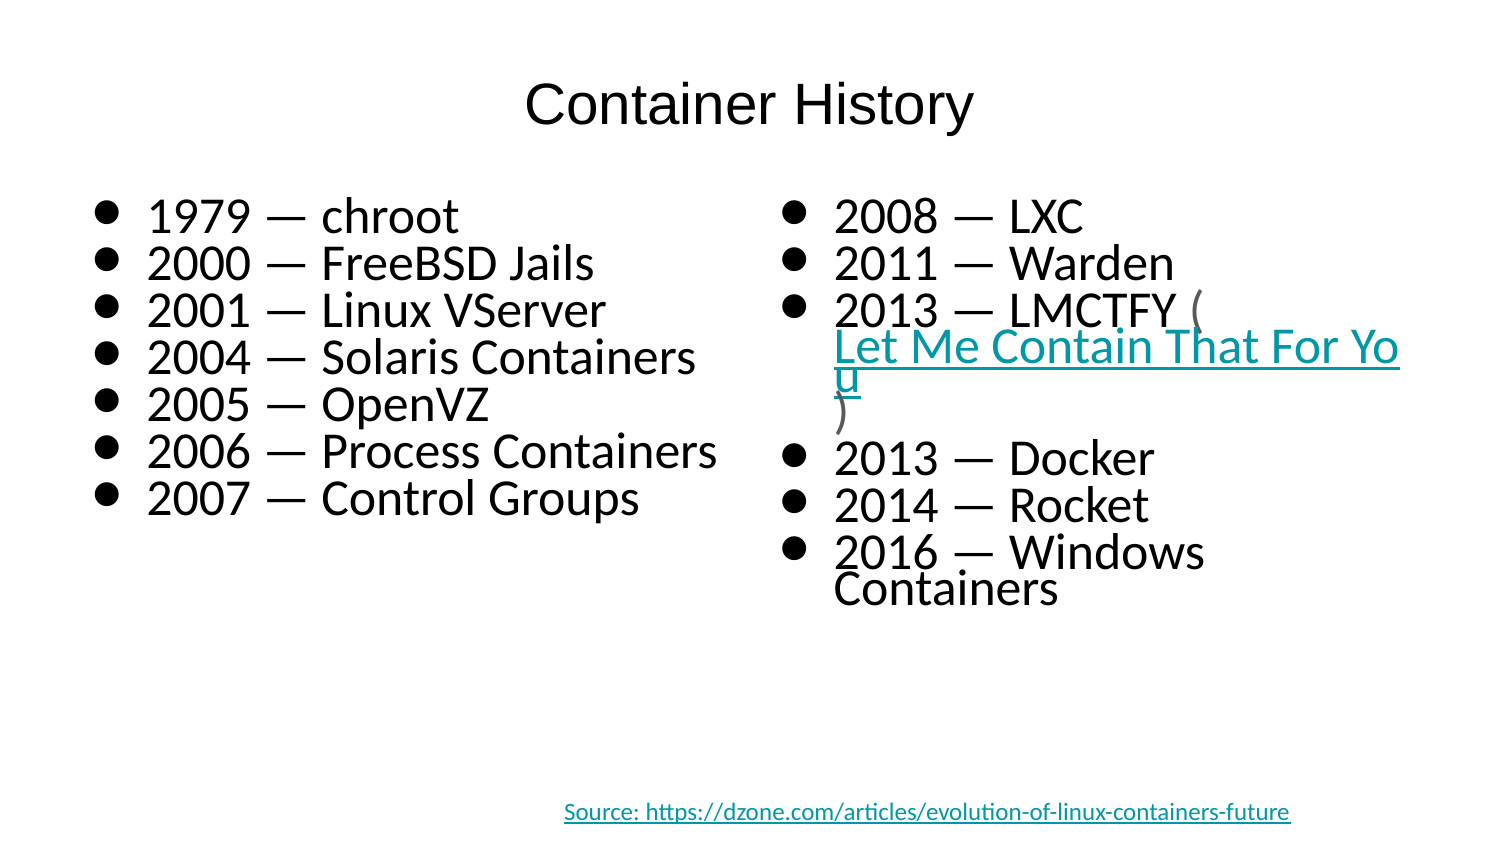

# Container History
1979 — chroot
2000 — FreeBSD Jails
2001 — Linux VServer
2004 — Solaris Containers
2005 — OpenVZ
2006 — Process Containers
2007 — Control Groups
2008 — LXC
2011 — Warden
2013 — LMCTFY (Let Me Contain That For You)
2013 — Docker
2014 — Rocket
2016 — Windows Containers
Source: https://dzone.com/articles/evolution-of-linux-containers-future